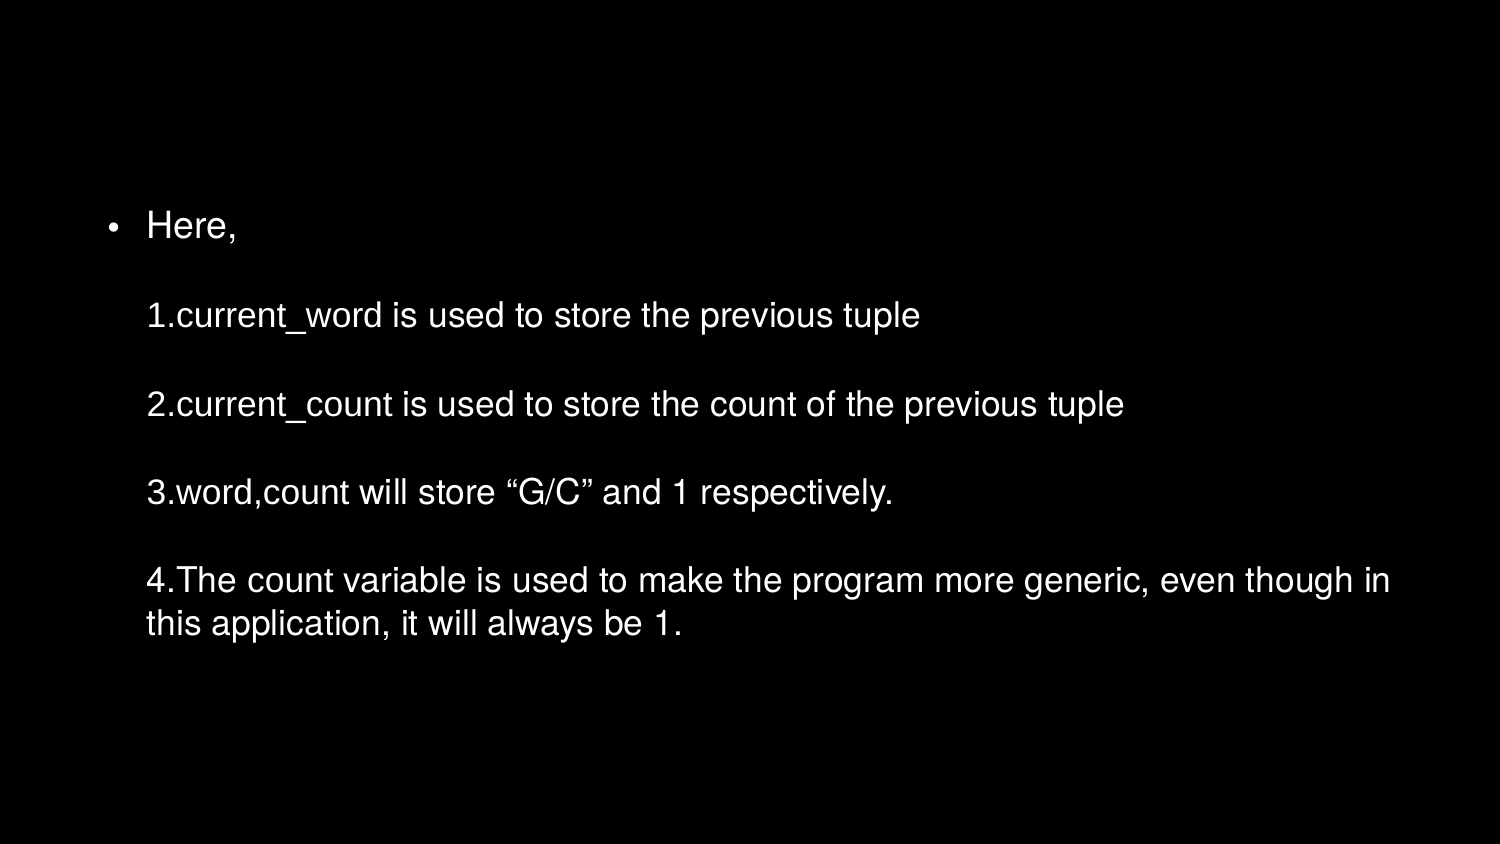

Here,
1.current_word is used to store the previous tuple
2.current_count is used to store the count of the previous tuple
3.word,count will store “G/C” and 1 respectively.
4.The count variable is used to make the program more generic, even though in this application, it will always be 1.